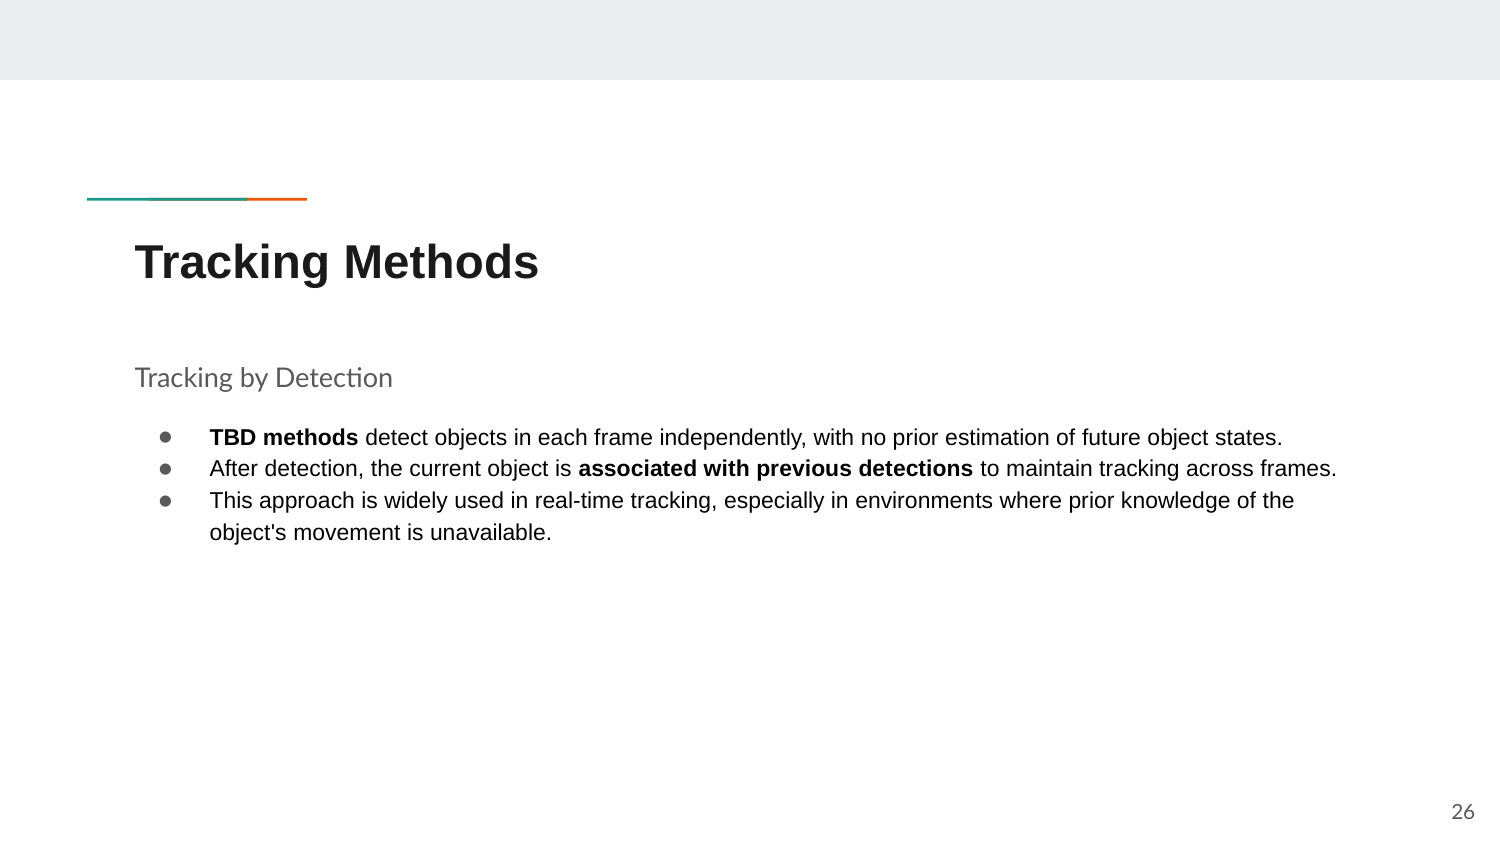

# Tracking Methods
Tracking by Detection
TBD methods detect objects in each frame independently, with no prior estimation of future object states.
After detection, the current object is associated with previous detections to maintain tracking across frames.
This approach is widely used in real-time tracking, especially in environments where prior knowledge of the object's movement is unavailable.
26